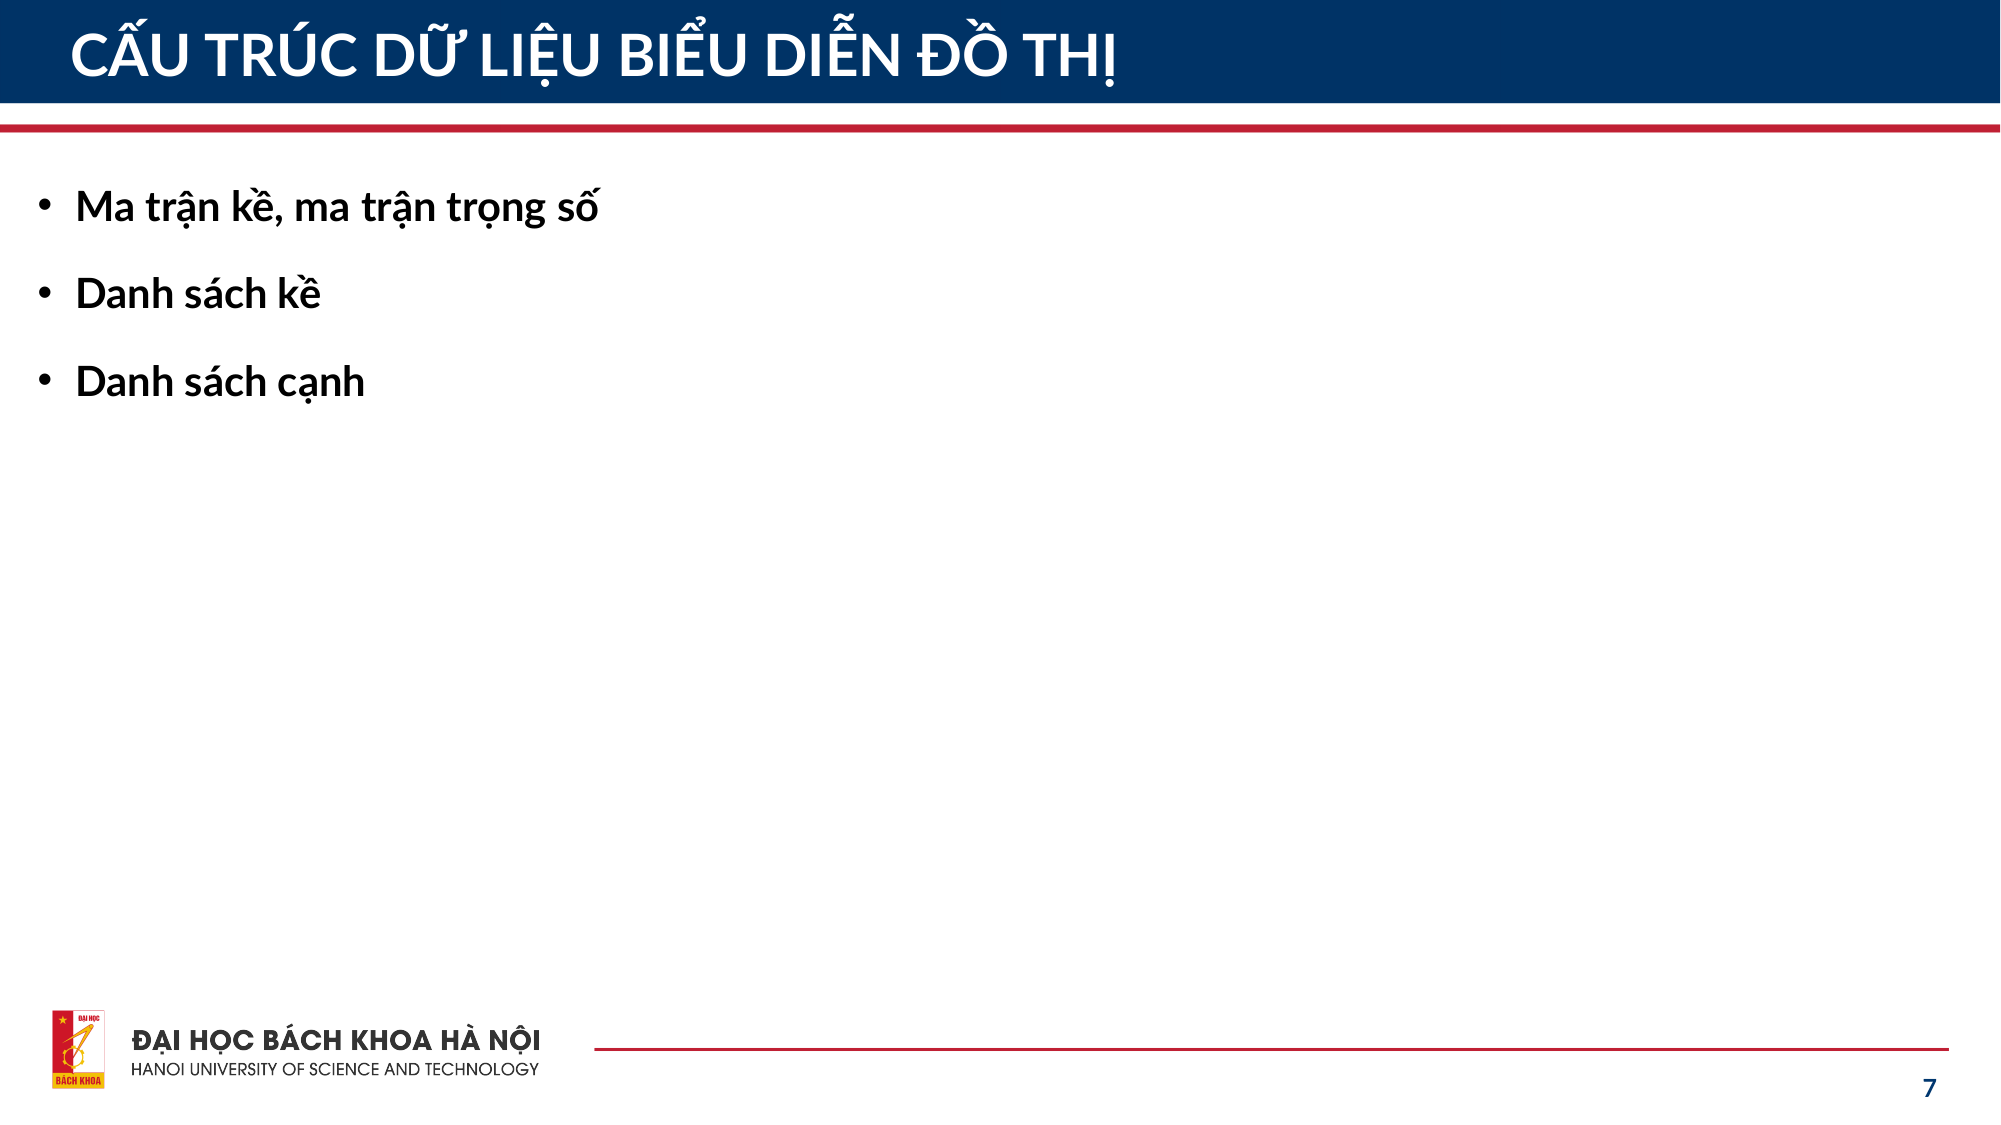

# CẤU TRÚC DỮ LIỆU BIỂU DIỄN ĐỒ THỊ
Ma trận kề, ma trận trọng số
Danh sách kề
Danh sách cạnh
7